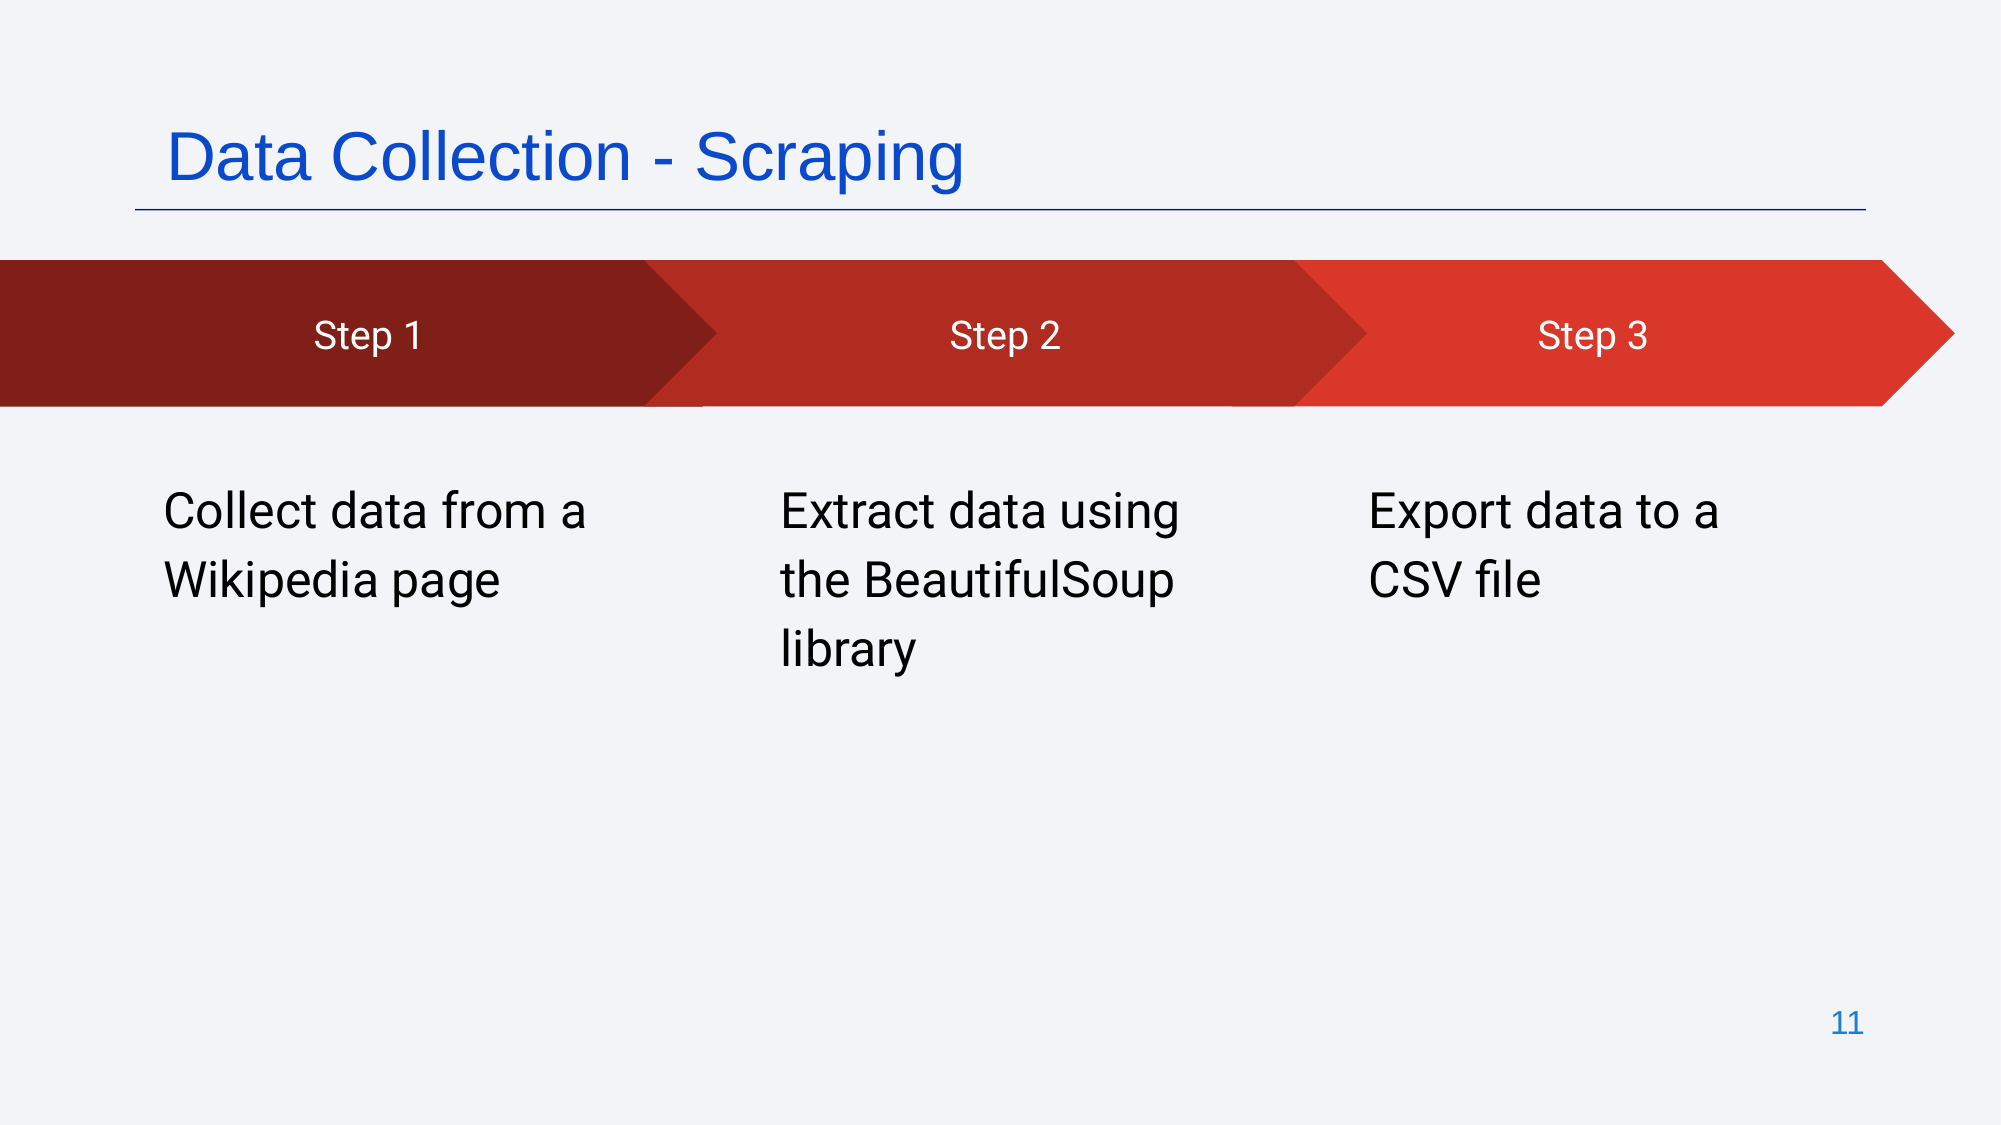

Data Collection - Scraping
Step 2
Extract data using the BeautifulSoup library
Step 3
Export data to a CSV file
Step 1
Collect data from a Wikipedia page
11